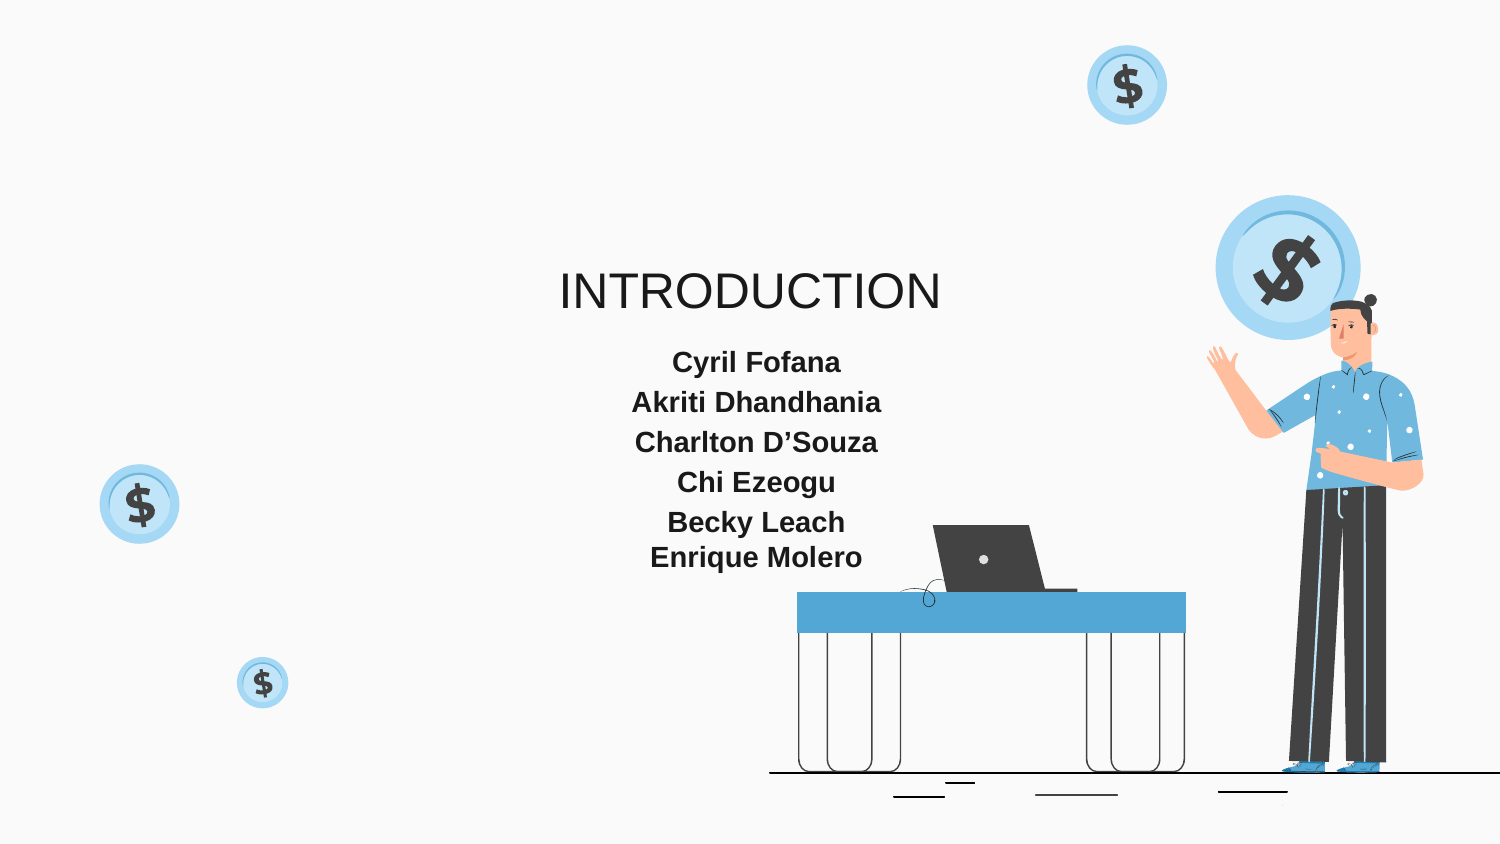

# INTRODUCTION

Cyril Fofana
Akriti Dhandhania
Charlton D’Souza
Chi Ezeogu
Becky Leach
Enrique Molero